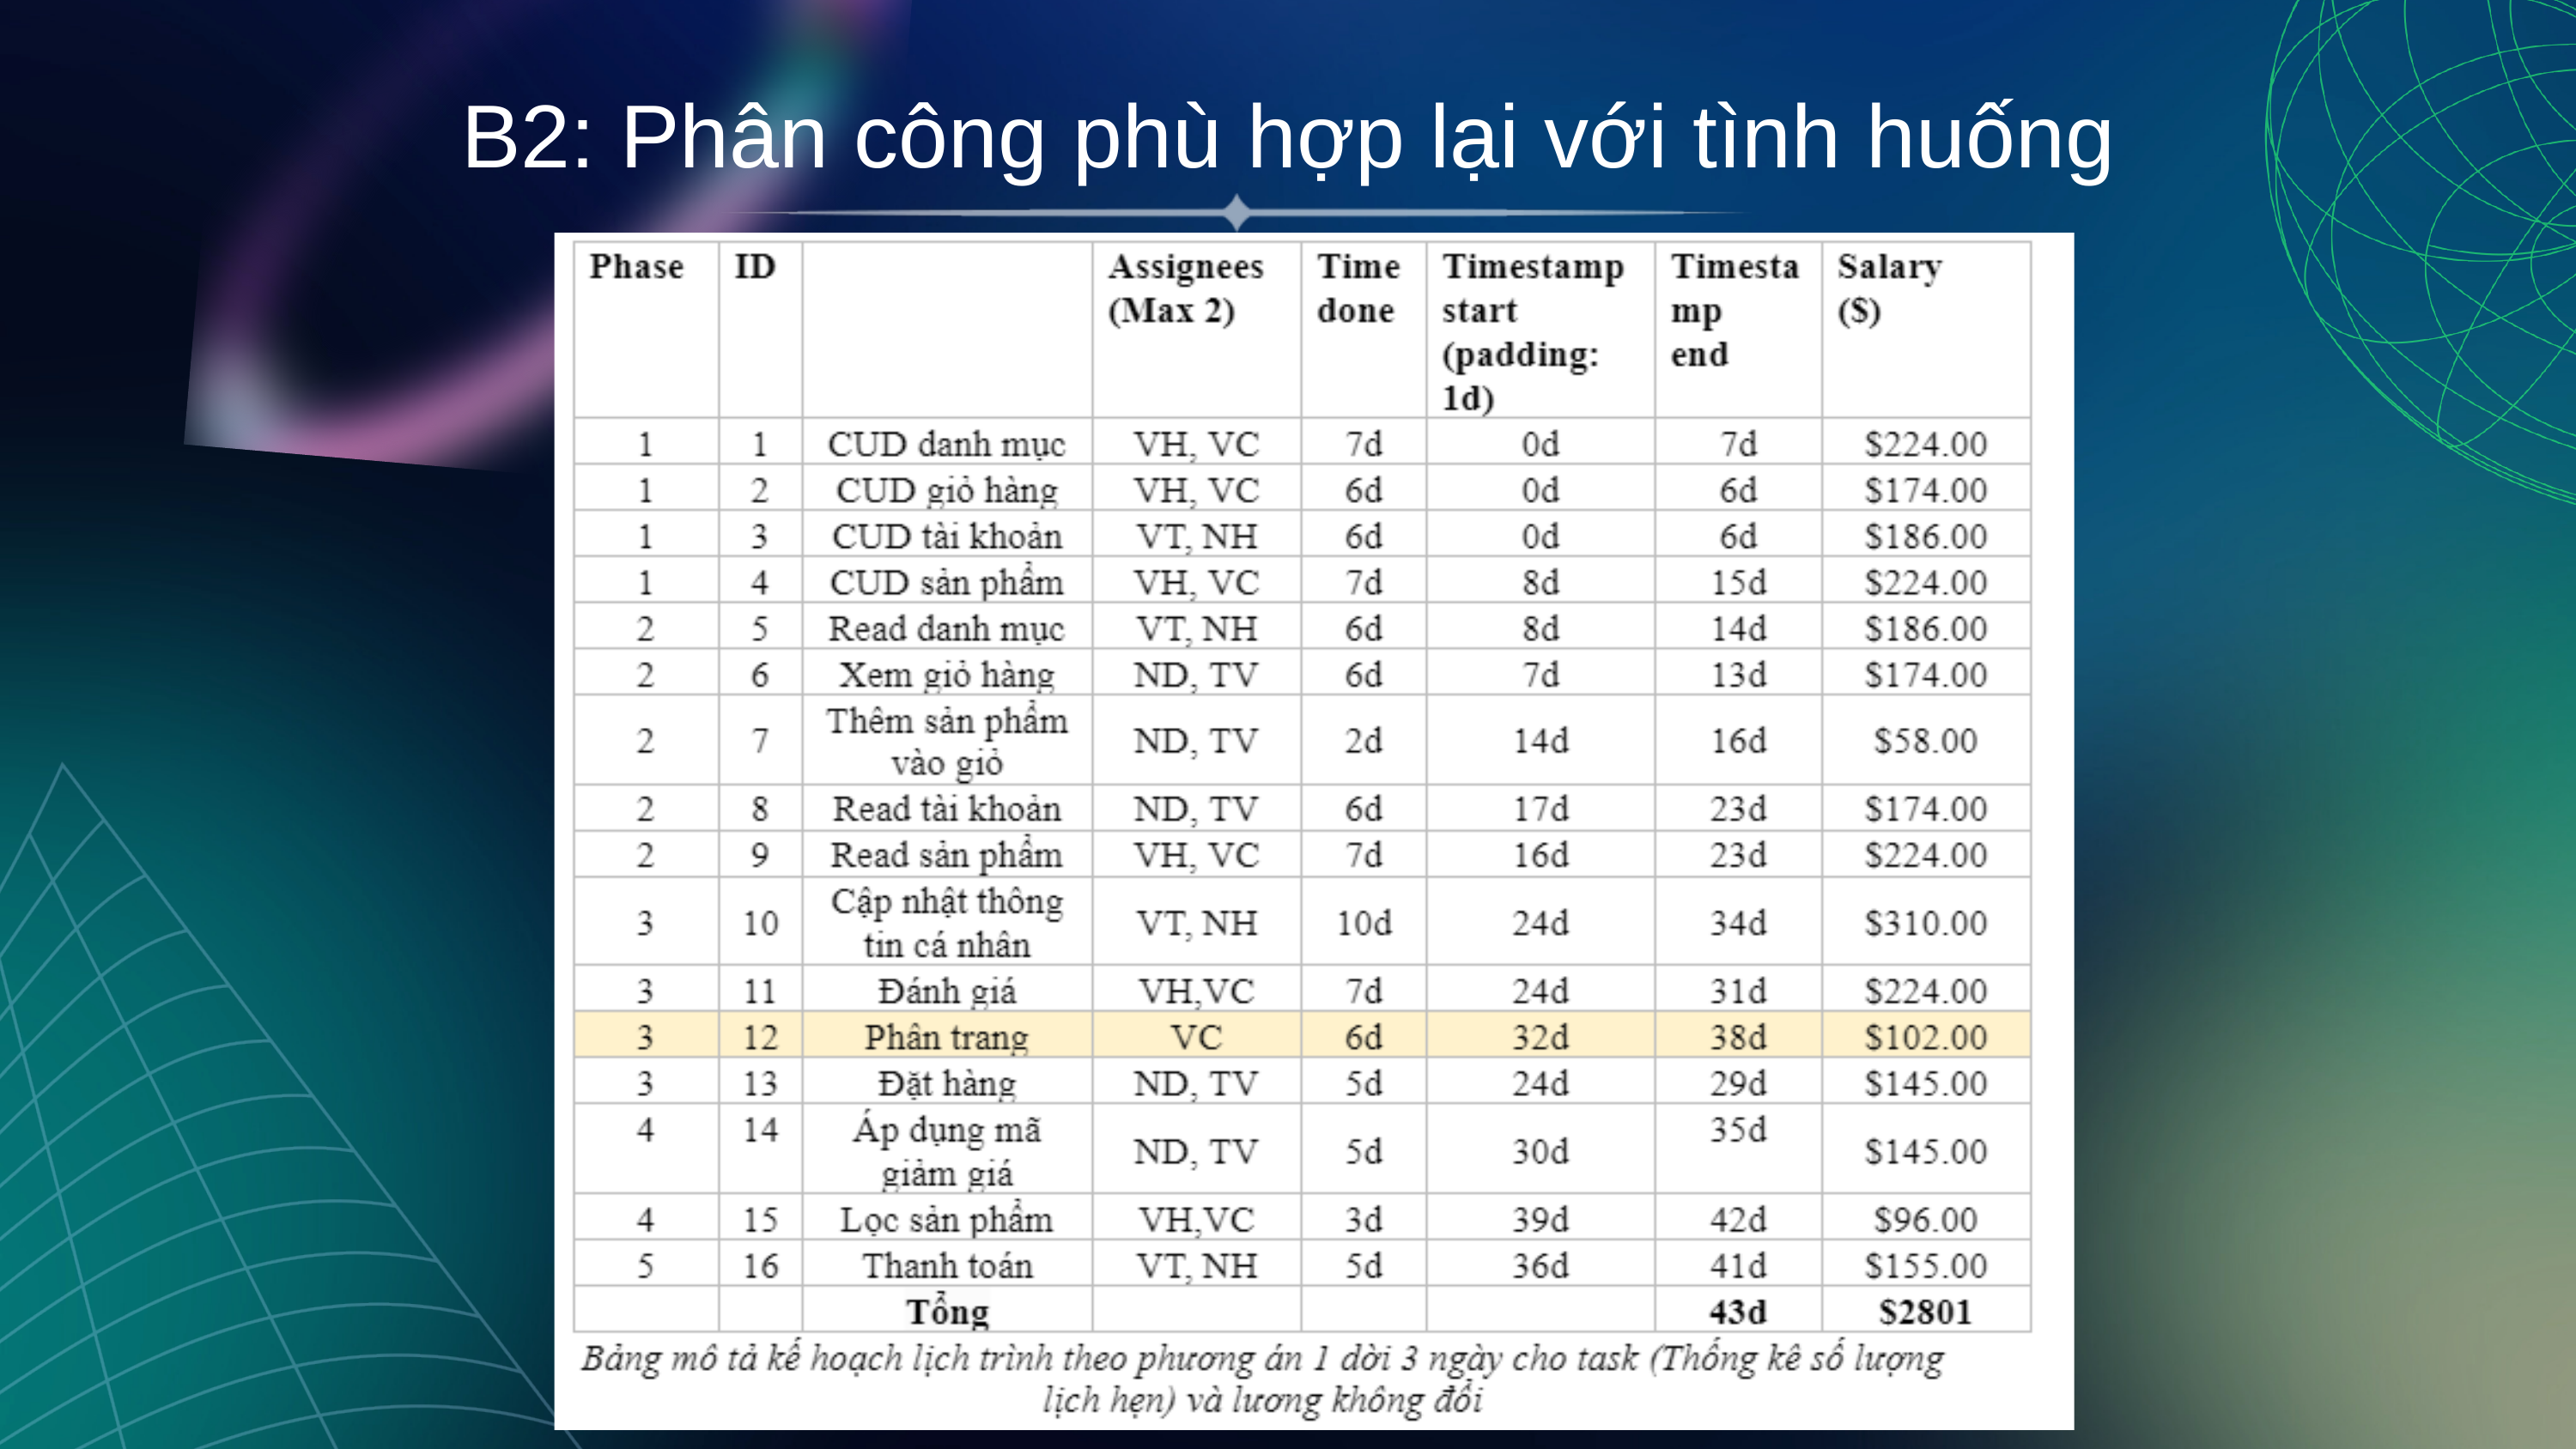

B2: Phân công phù hợp lại với tình huống